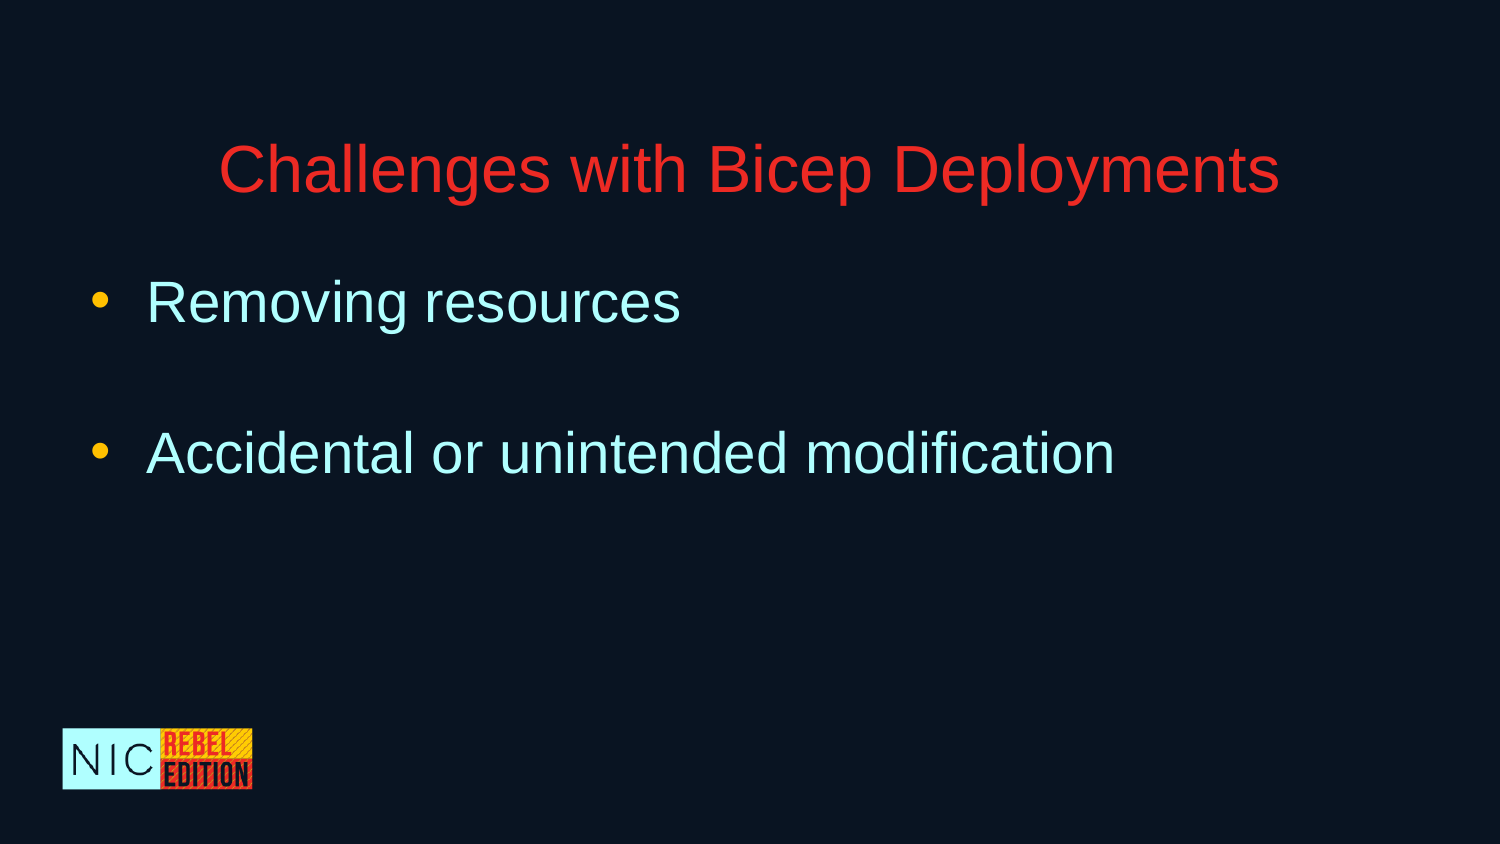

# Challenges with Bicep Deployments
Removing resources
Accidental or unintended modification